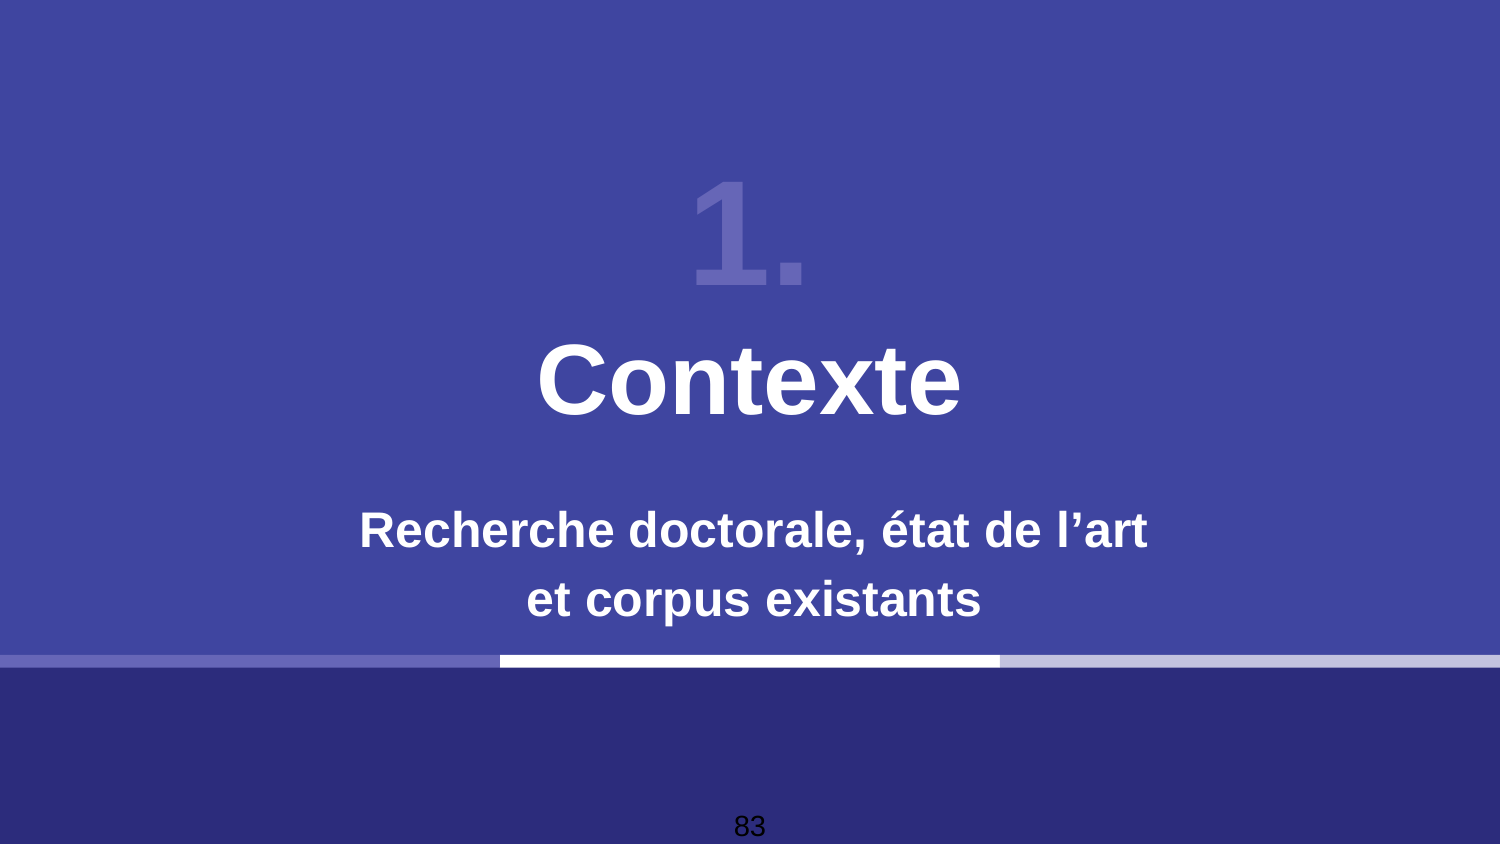

# 1.
Contexte
Recherche doctorale, état de l’art
et corpus existants
83